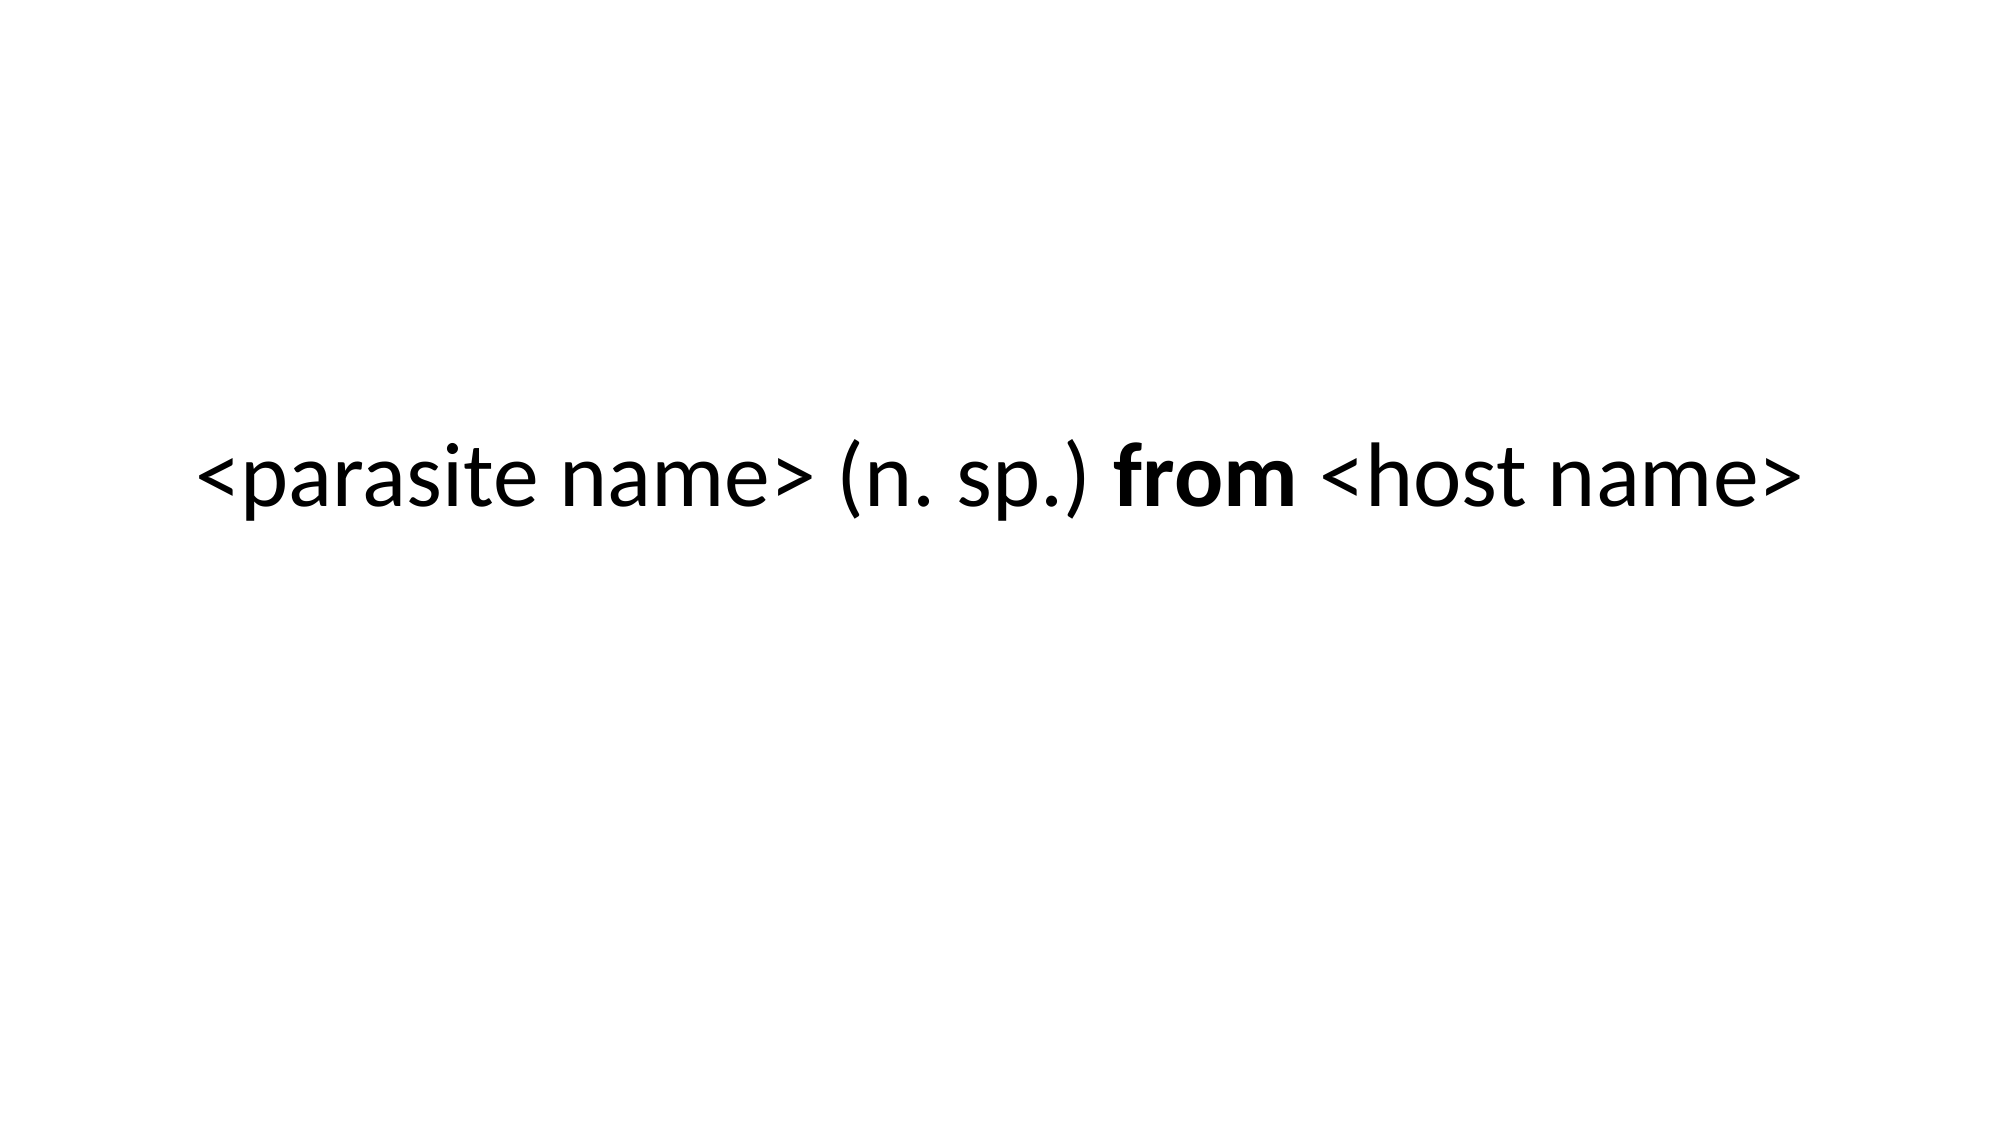

# <parasite name> (n. sp.) from <host name>